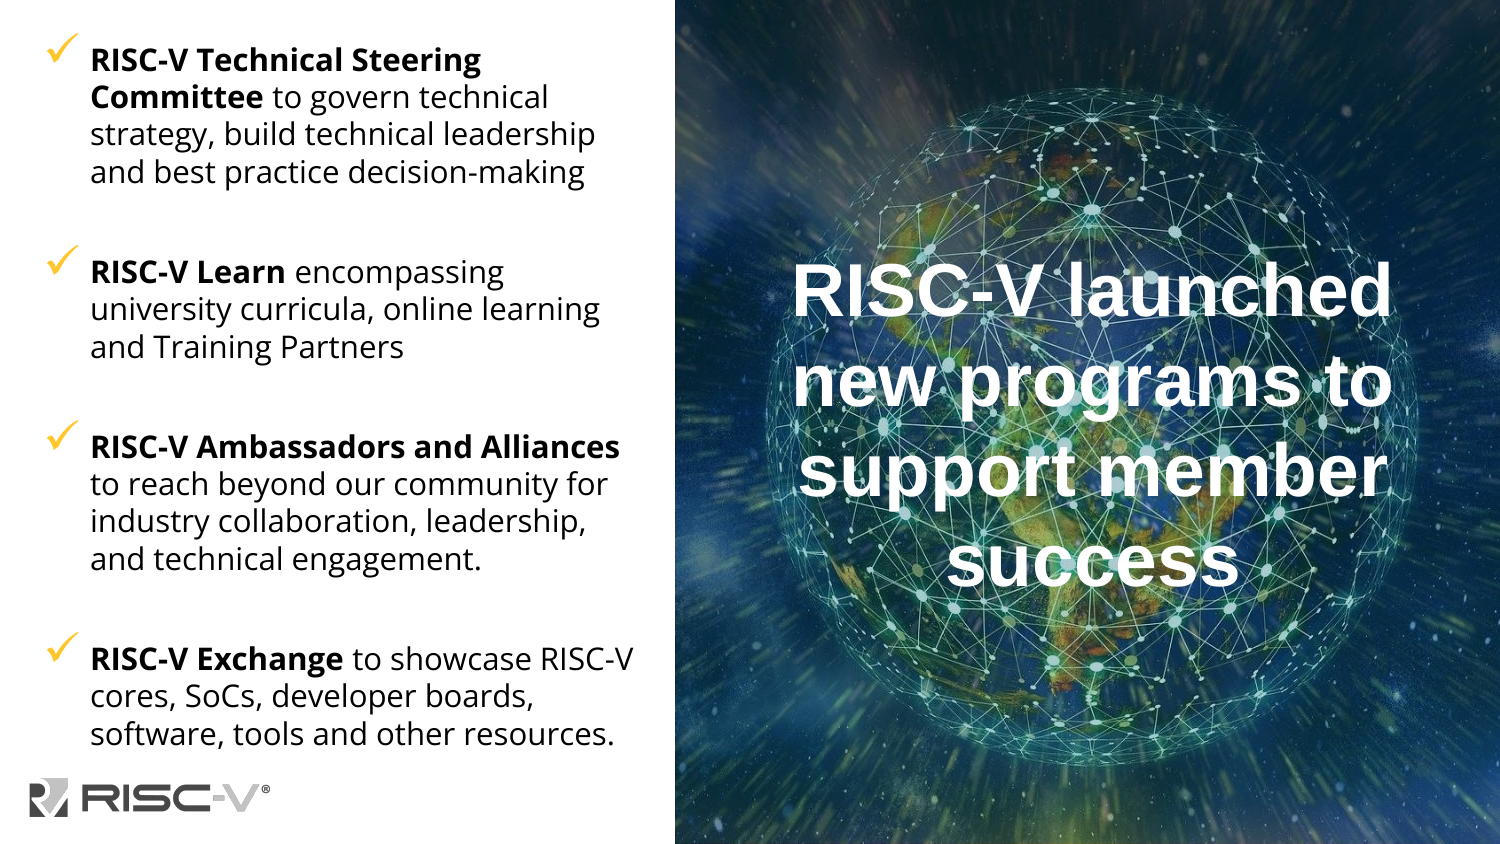

RISC-V Technical Steering Committee to govern technical strategy, build technical leadership and best practice decision-making
RISC-V Learn encompassing university curricula, online learning and Training Partners
RISC-V Ambassadors and Alliances to reach beyond our community for industry collaboration, leadership, and technical engagement.
RISC-V Exchange to showcase RISC-V cores, SoCs, developer boards, software, tools and other resources.
# RISC-V launched new programs to support member success